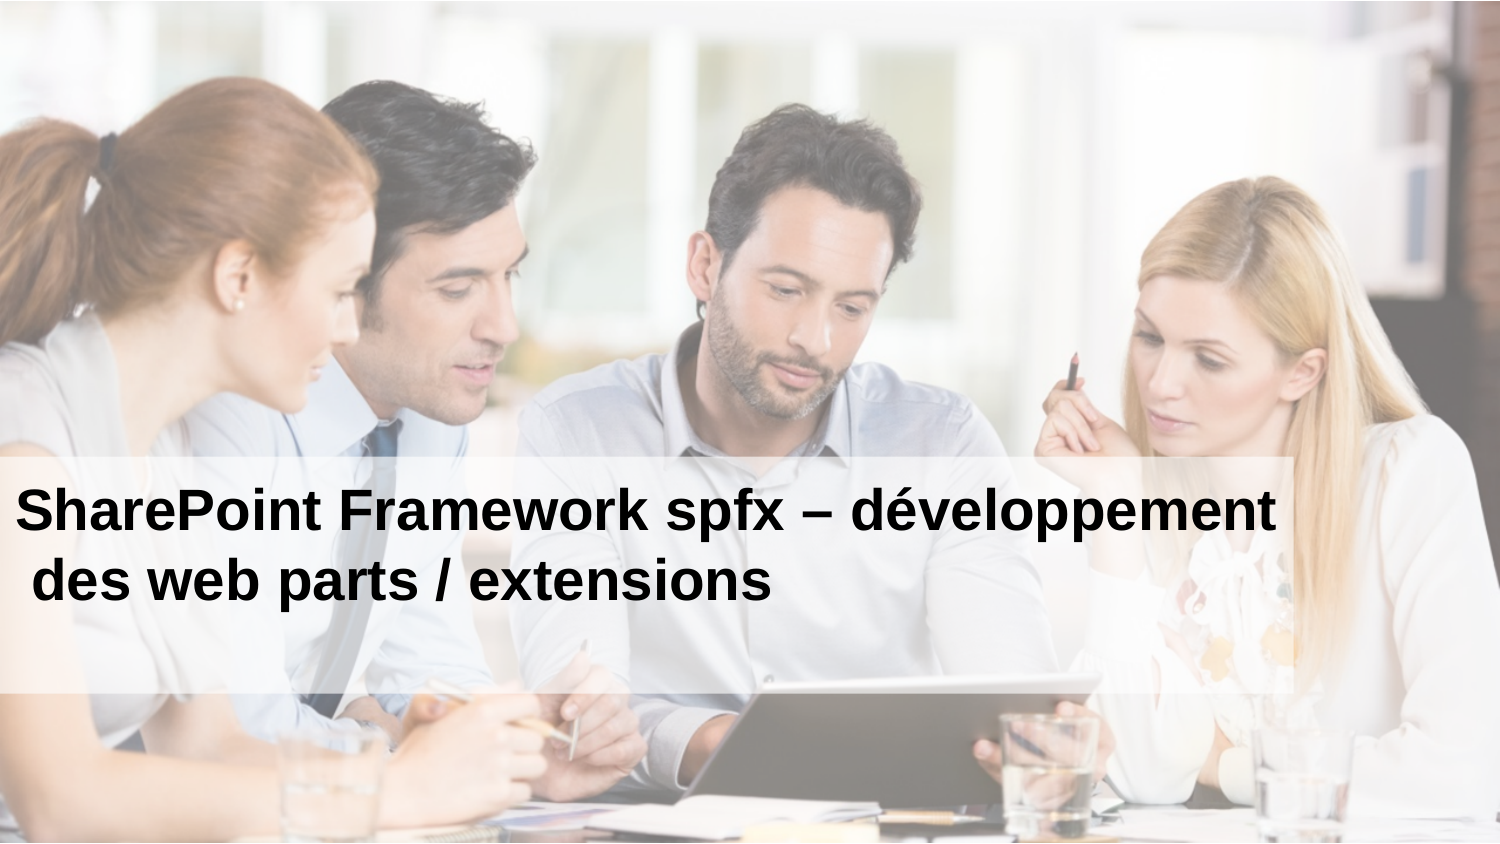

# SharePoint Framework spfx – développement  des web parts / extensions